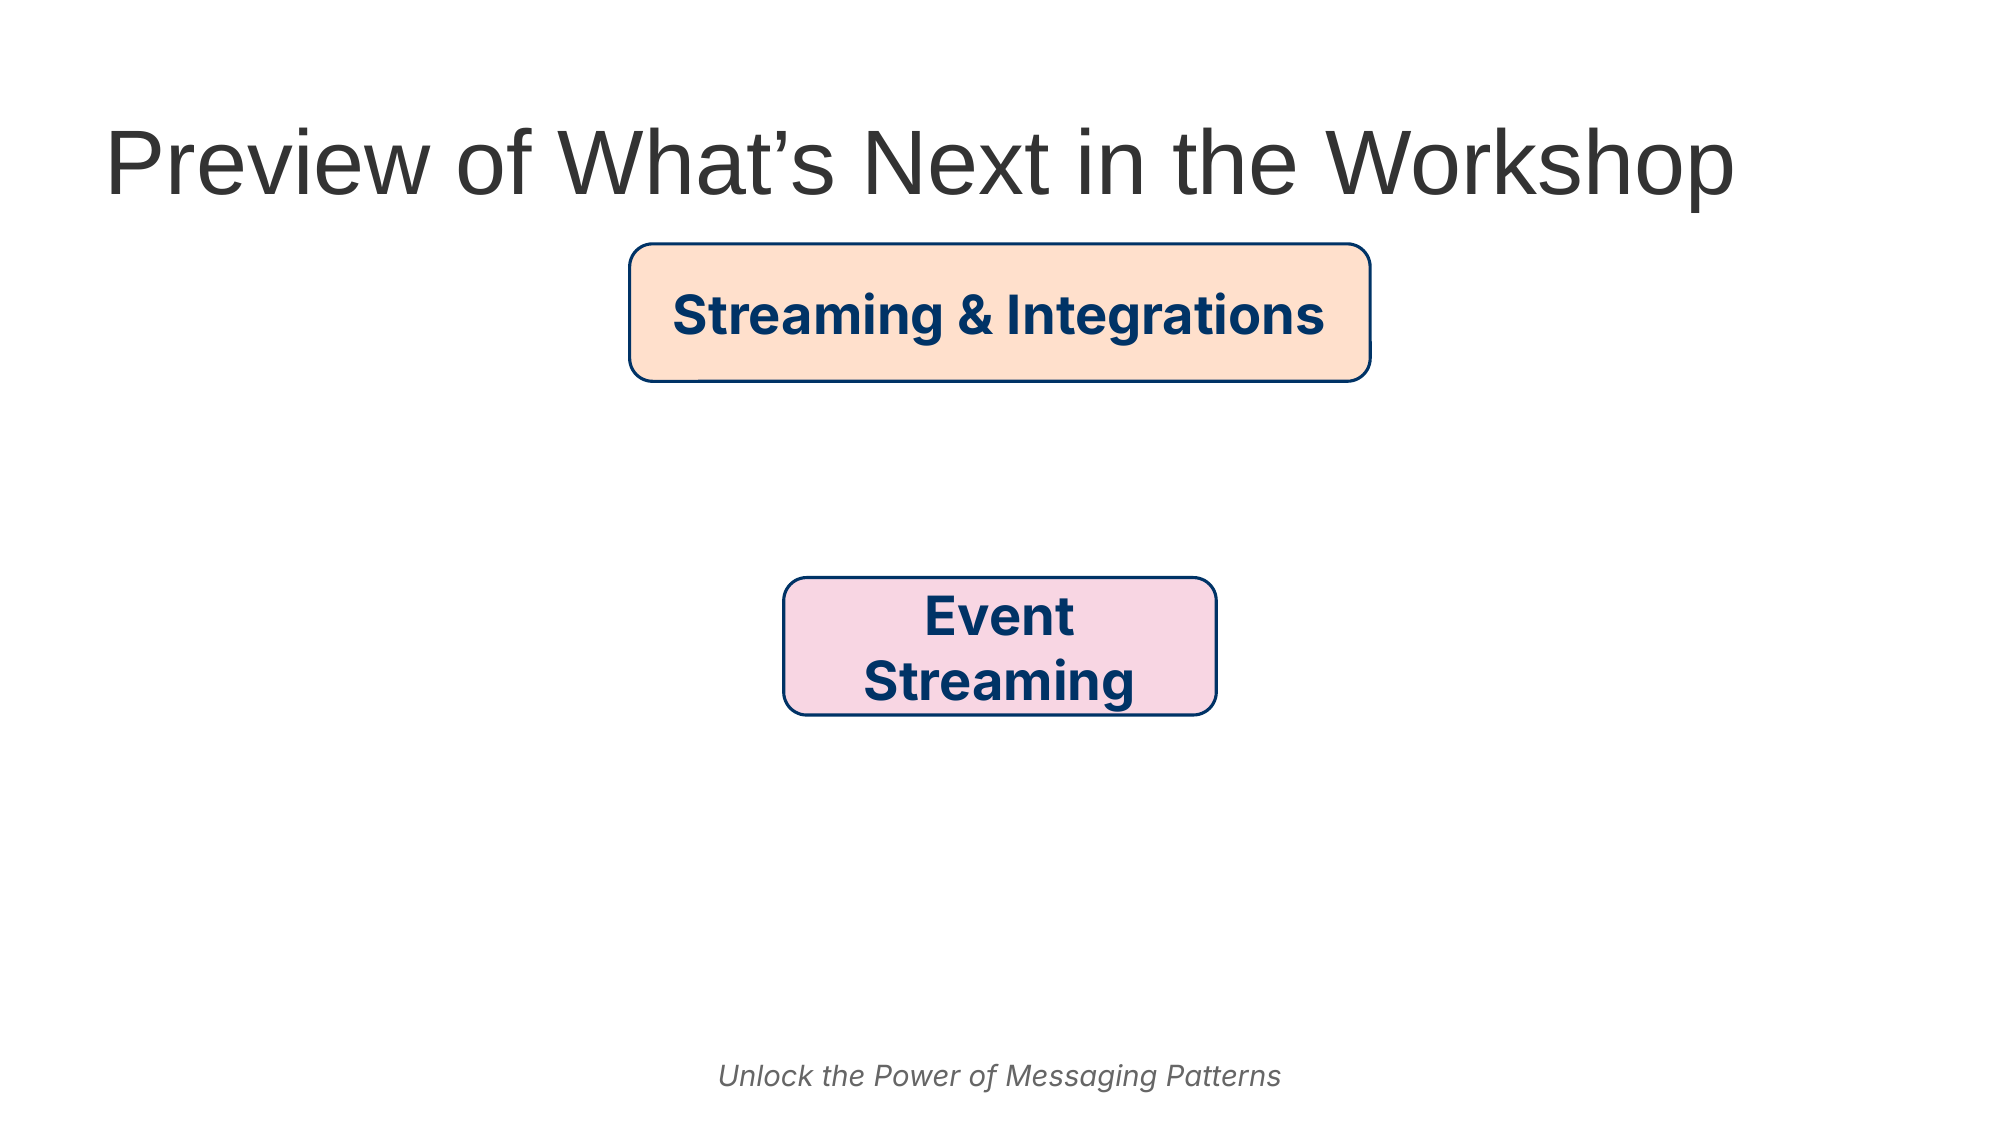

# Preview of What’s Next in the Workshop
Streaming & Integrations
Event Streaming